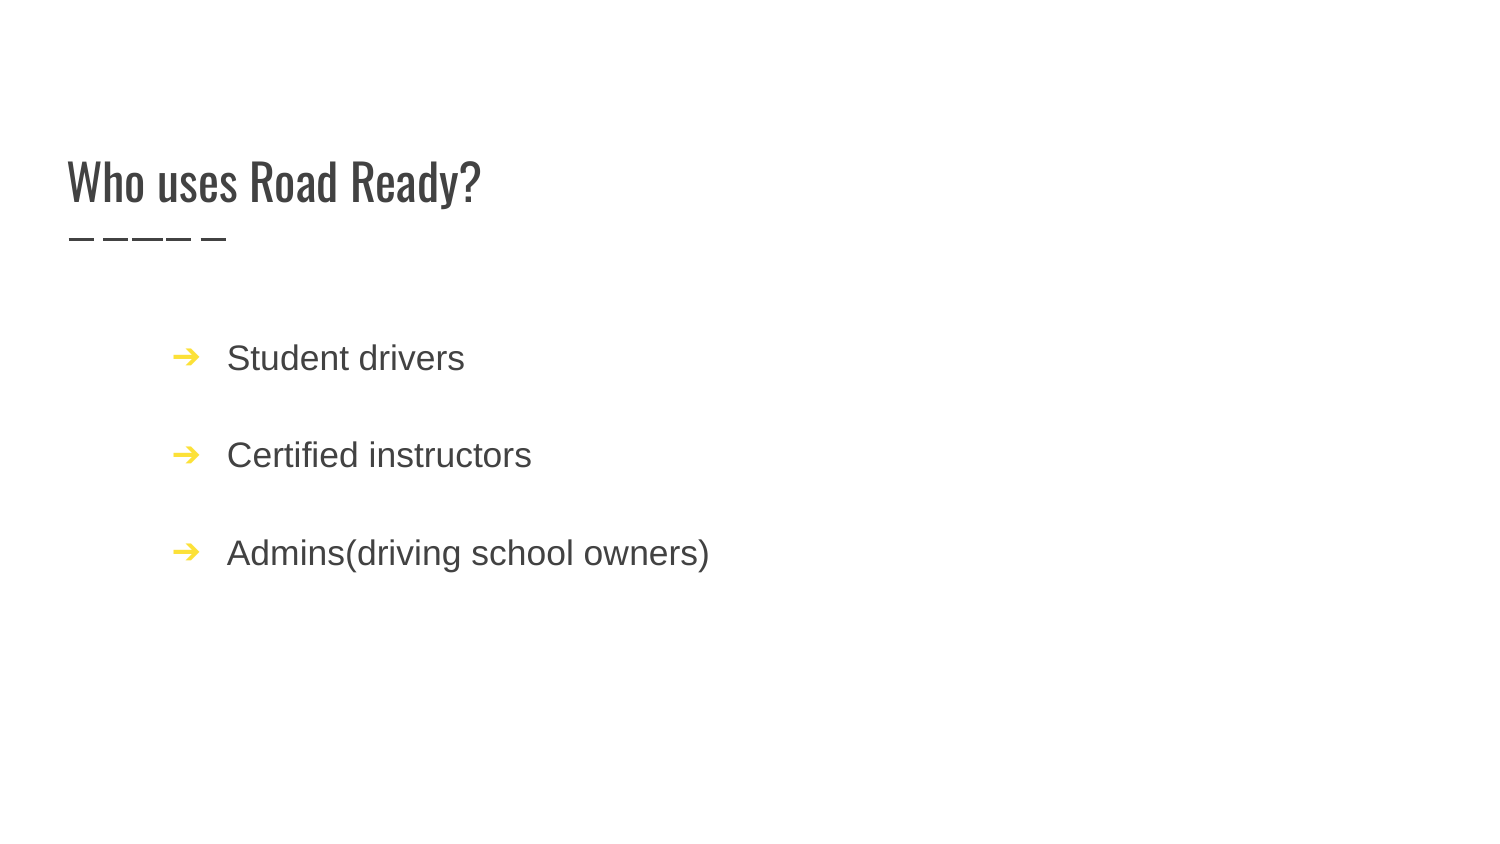

# Who uses Road Ready?
Student drivers

Certified instructors

Admins(driving school owners)